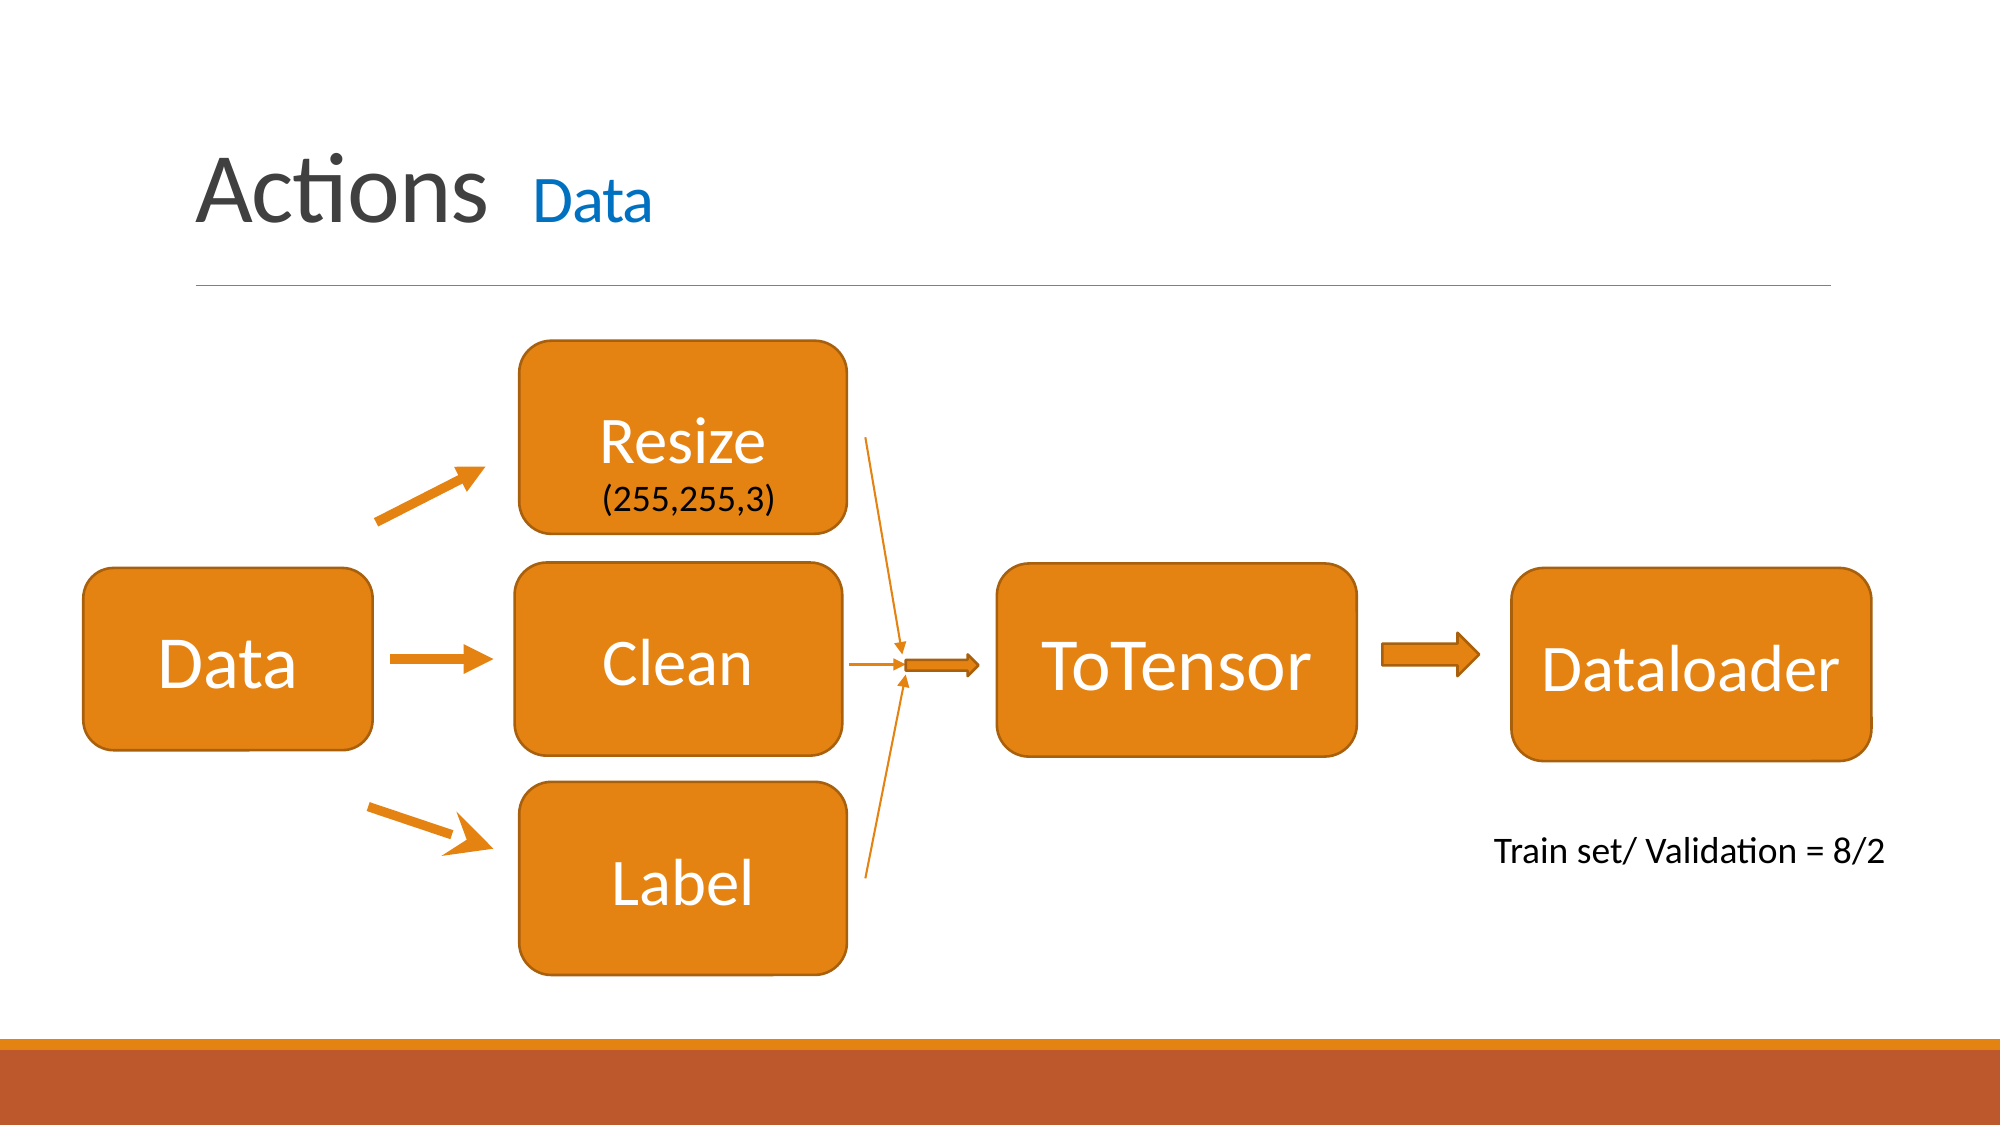

# Actions  Data

Resize
(255,255,3)
Clean
ToTensor
Data
Dataloader

Label
Train set/ Validation = 8/2